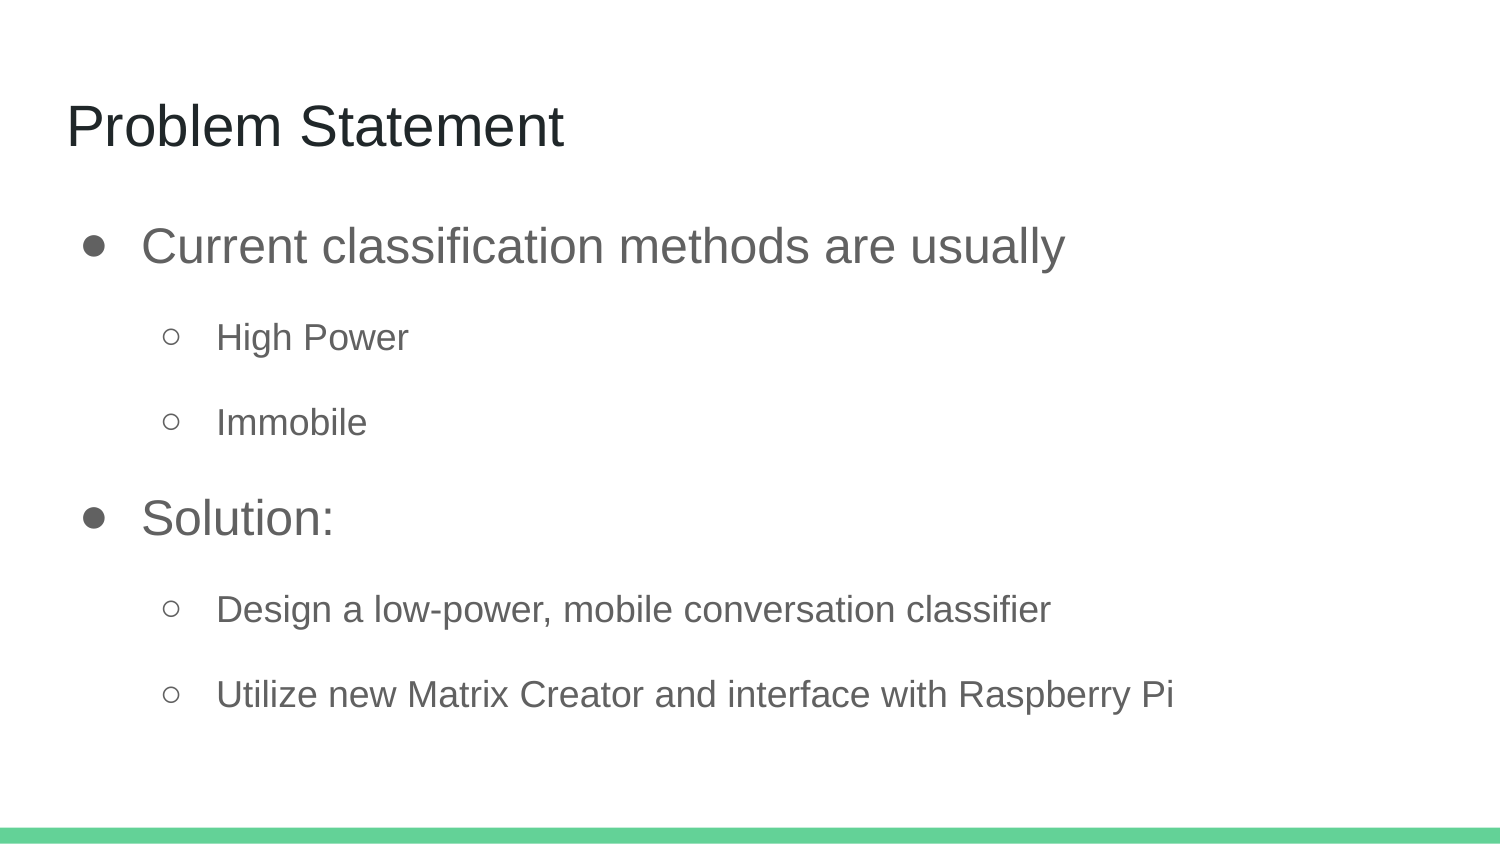

# Problem Statement
Current classification methods are usually
High Power
Immobile
Solution:
Design a low-power, mobile conversation classifier
Utilize new Matrix Creator and interface with Raspberry Pi